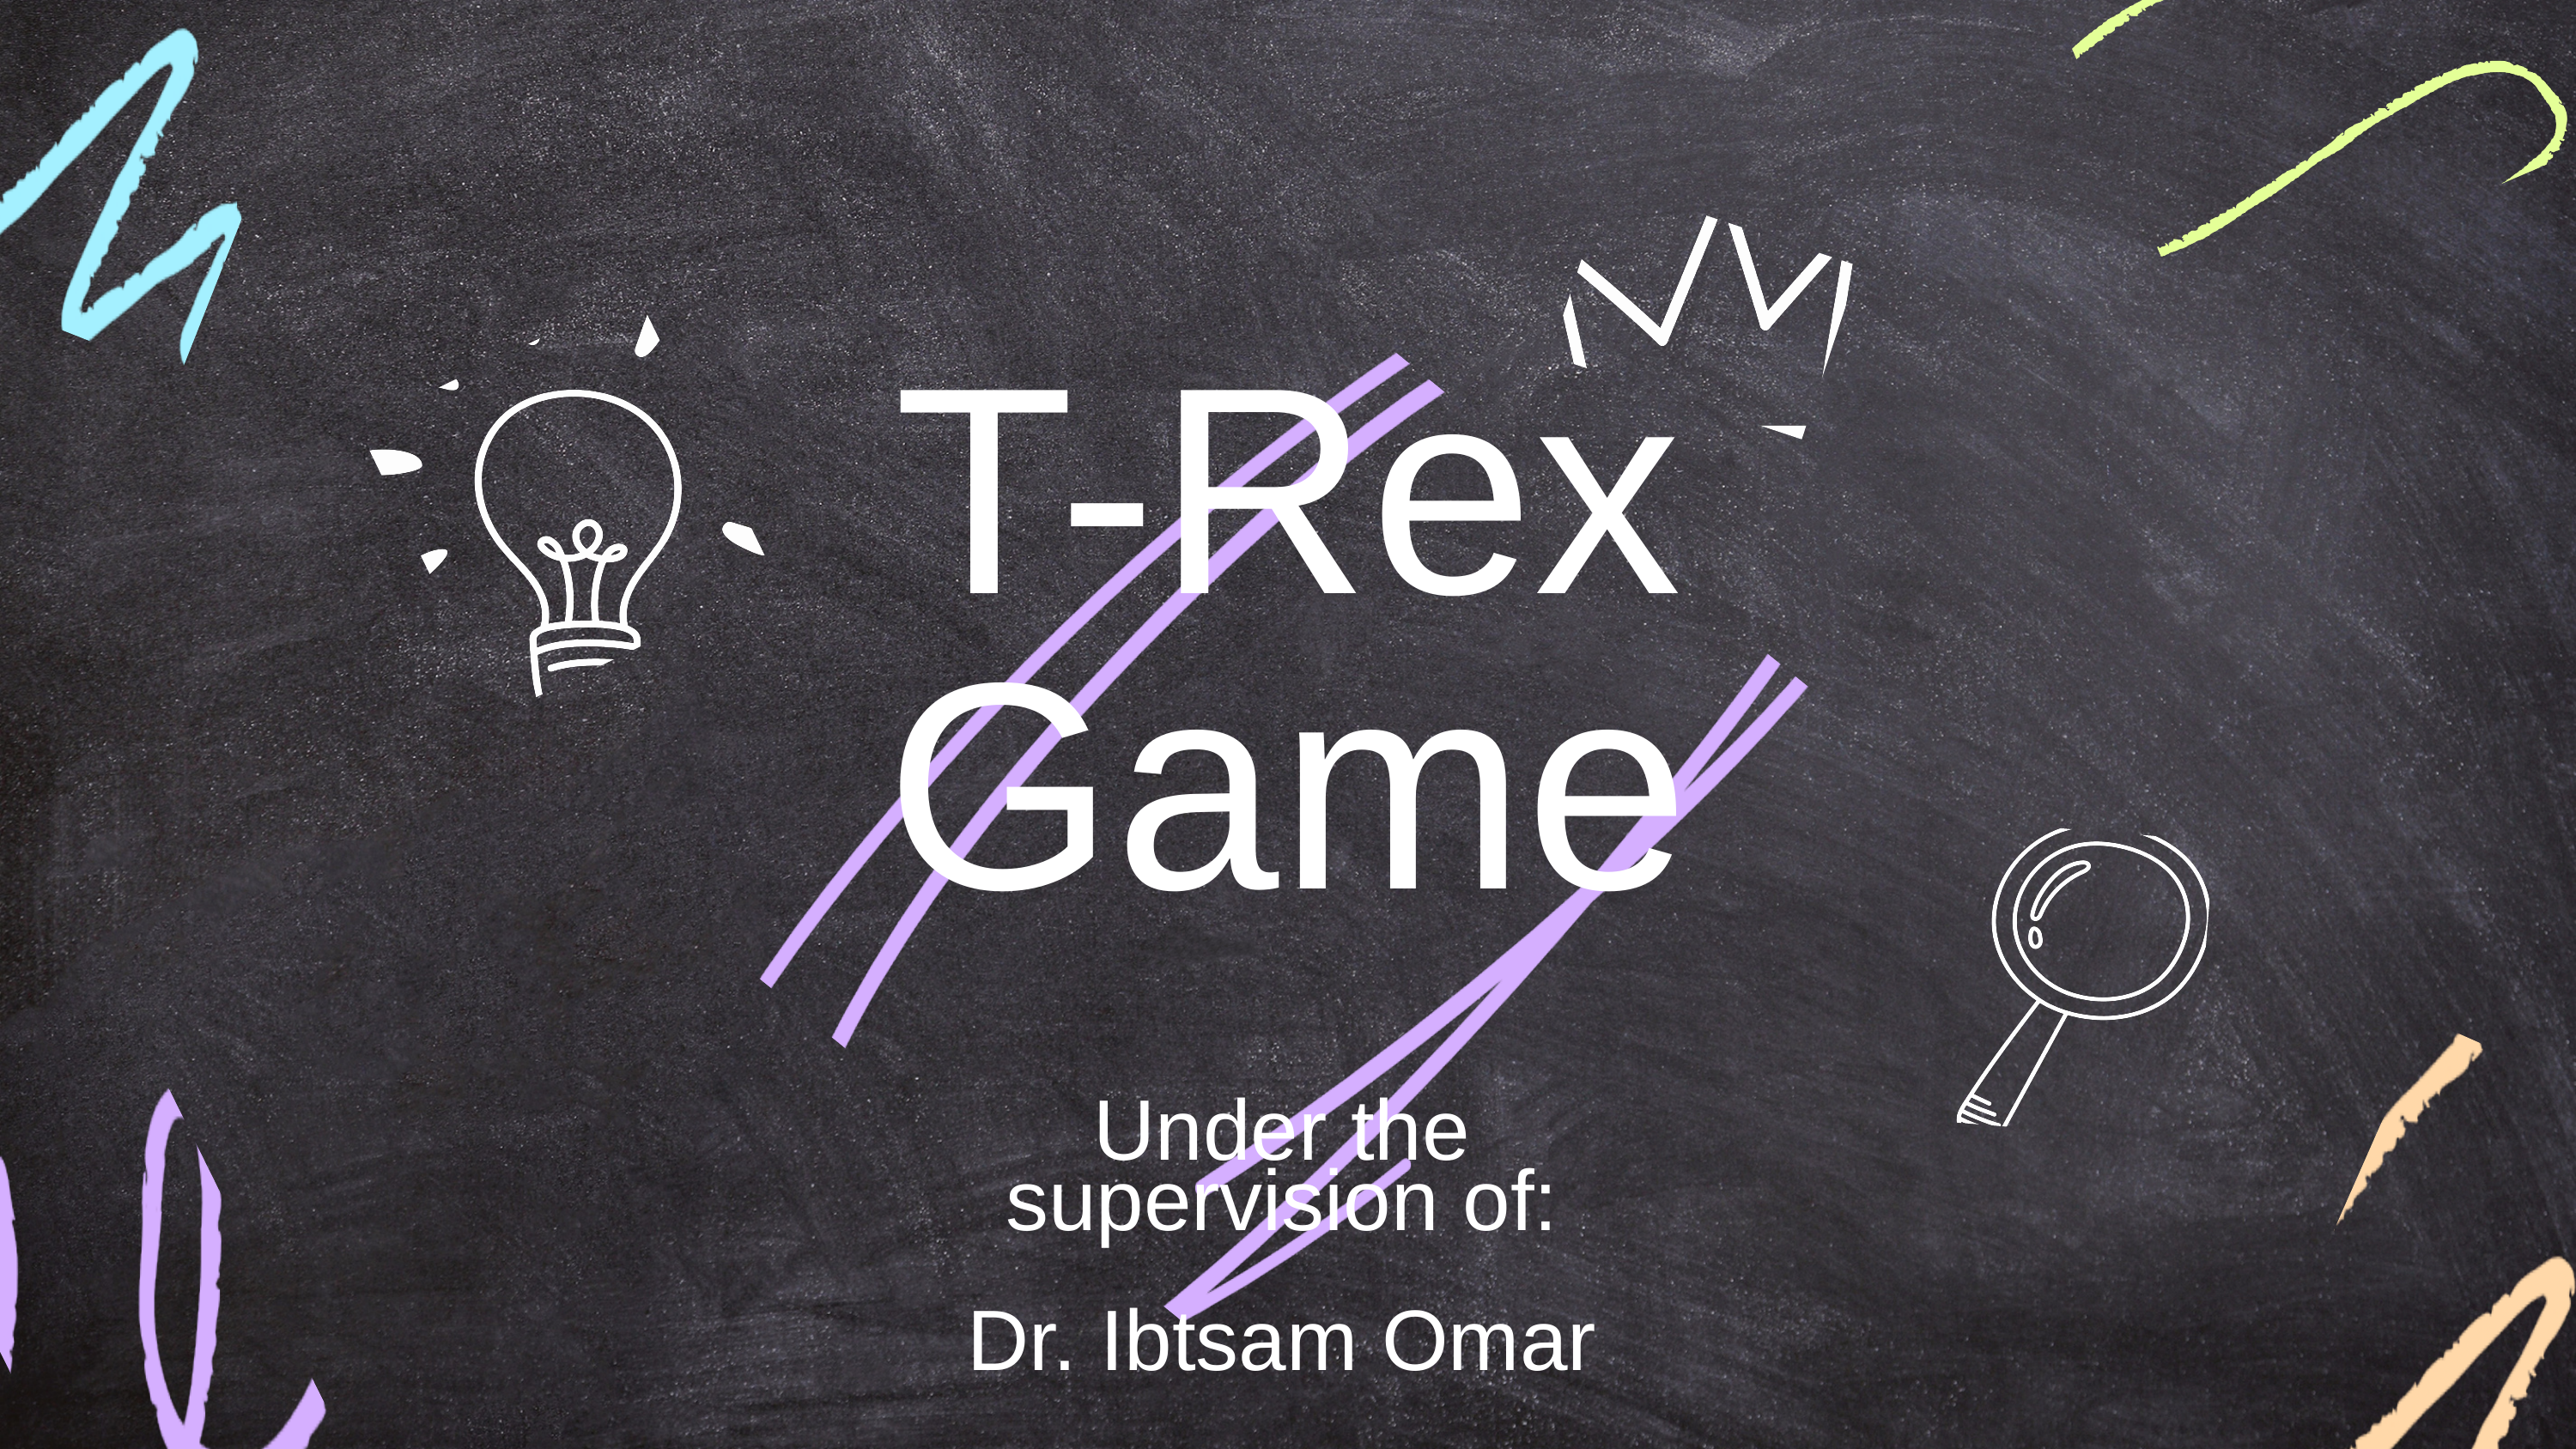

T-Rex Game

Under the supervision of:

Dr. Ibtsam Omar